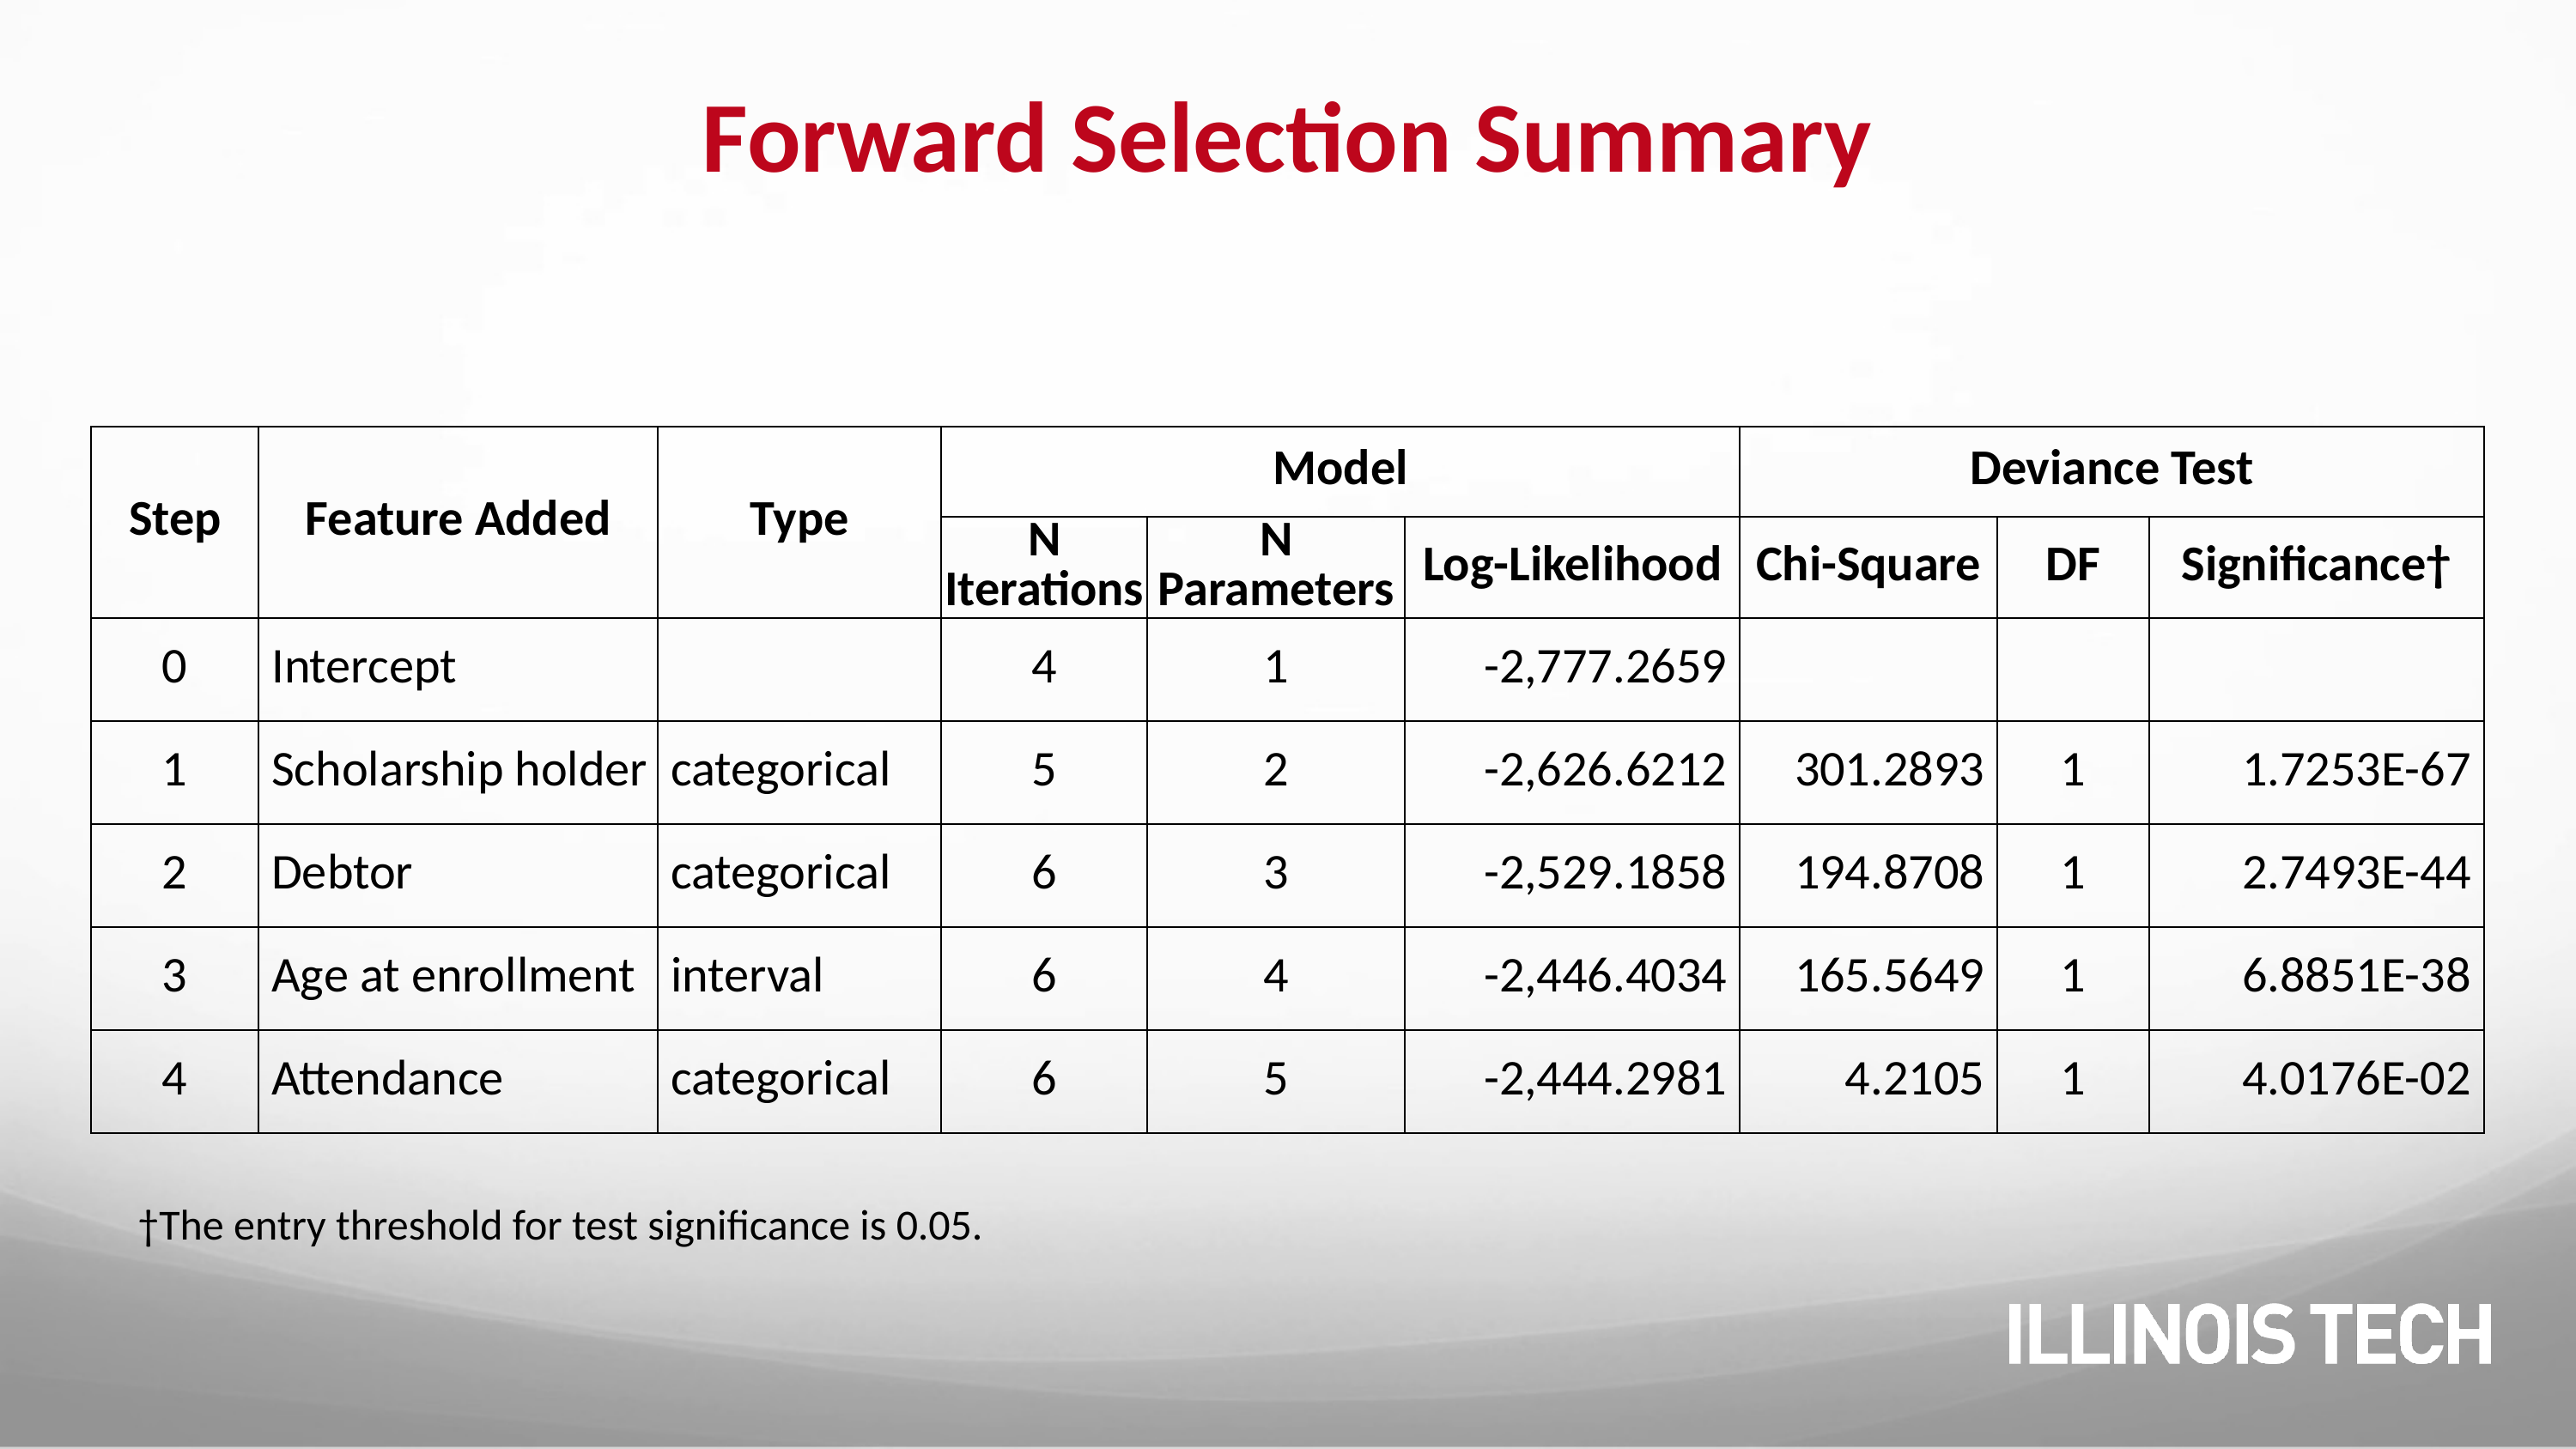

# Forward Selection Summary
| Step | Feature Added | Type | Model | Model |  | Deviance Test |  |  |
| --- | --- | --- | --- | --- | --- | --- | --- | --- |
| Step | Feature Added | Type | N Iterations | N Parameters | Log-Likelihood | Chi-Square | DF | Significance† |
| 0 | Intercept |  | 4 | 1 | -2,777.2659 |  |  |  |
| 1 | Scholarship holder | categorical | 5 | 2 | -2,626.6212 | 301.2893 | 1 | 1.7253E-67 |
| 2 | Debtor | categorical | 6 | 3 | -2,529.1858 | 194.8708 | 1 | 2.7493E-44 |
| 3 | Age at enrollment | interval | 6 | 4 | -2,446.4034 | 165.5649 | 1 | 6.8851E-38 |
| 4 | Attendance | categorical | 6 | 5 | -2,444.2981 | 4.2105 | 1 | 4.0176E-02 |
†The entry threshold for test significance is 0.05.